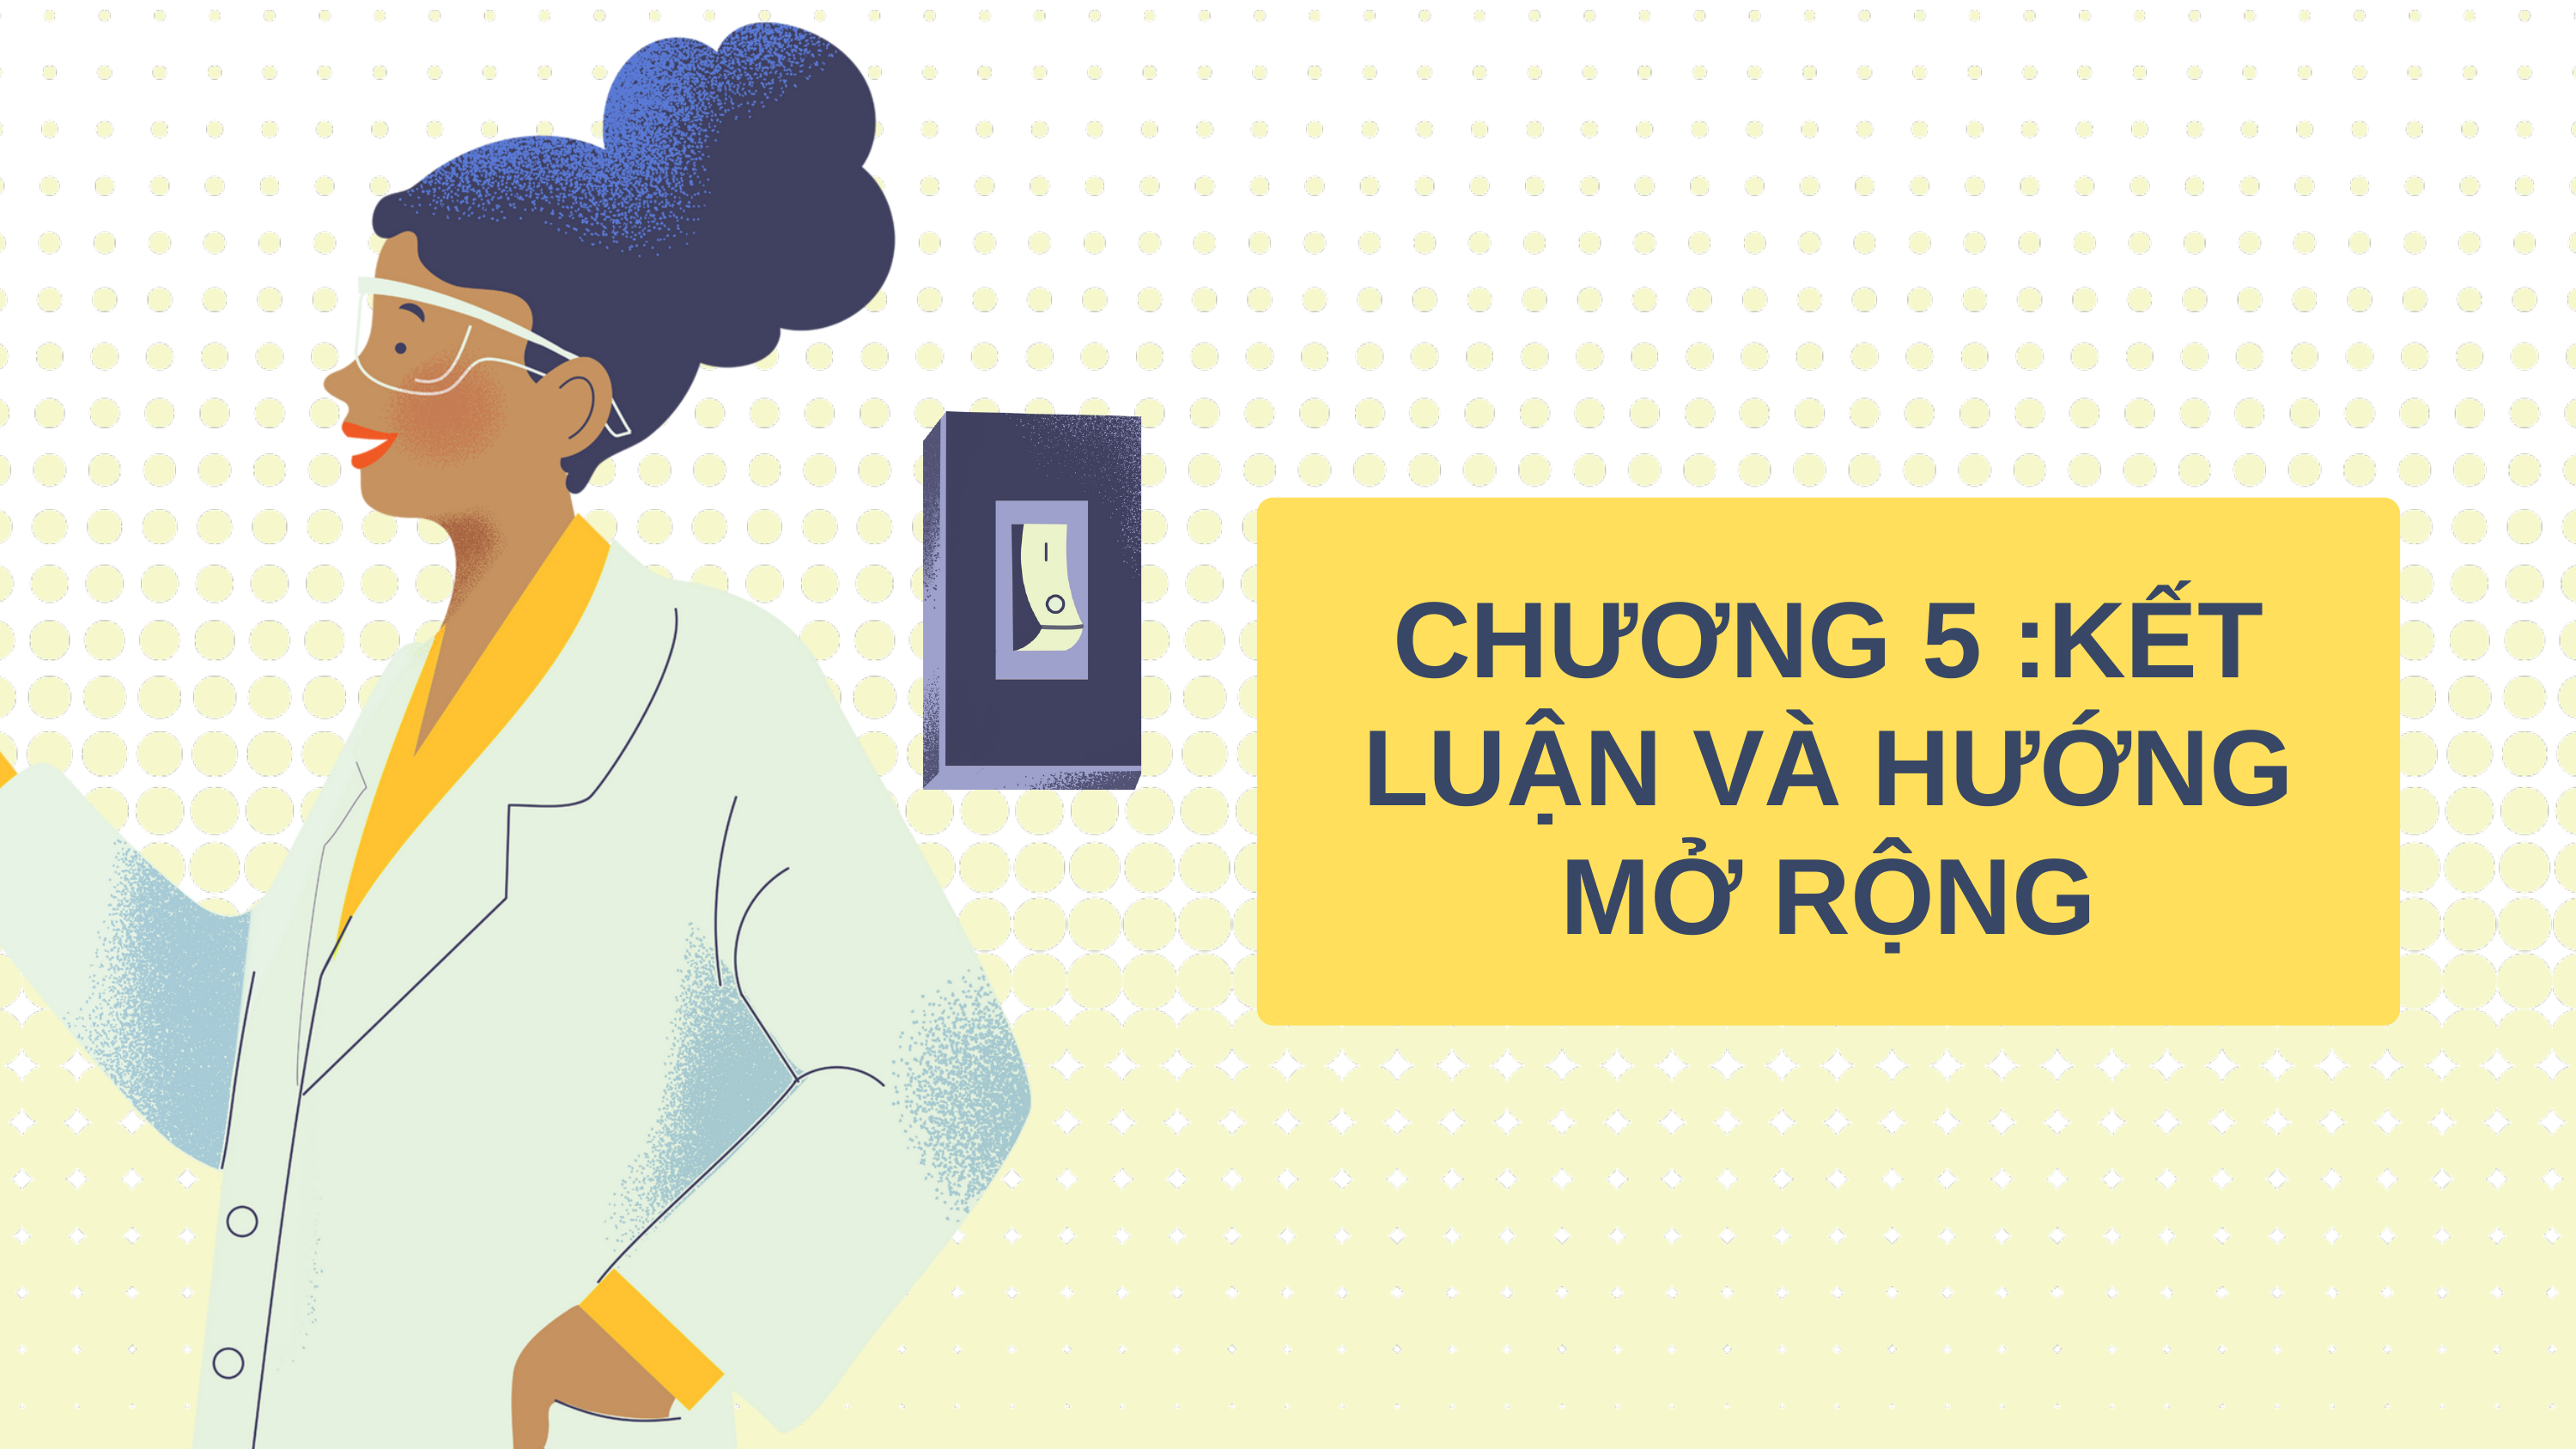

CHƯƠNG 5 :KẾT LUẬN VÀ HƯỚNG MỞ RỘNG